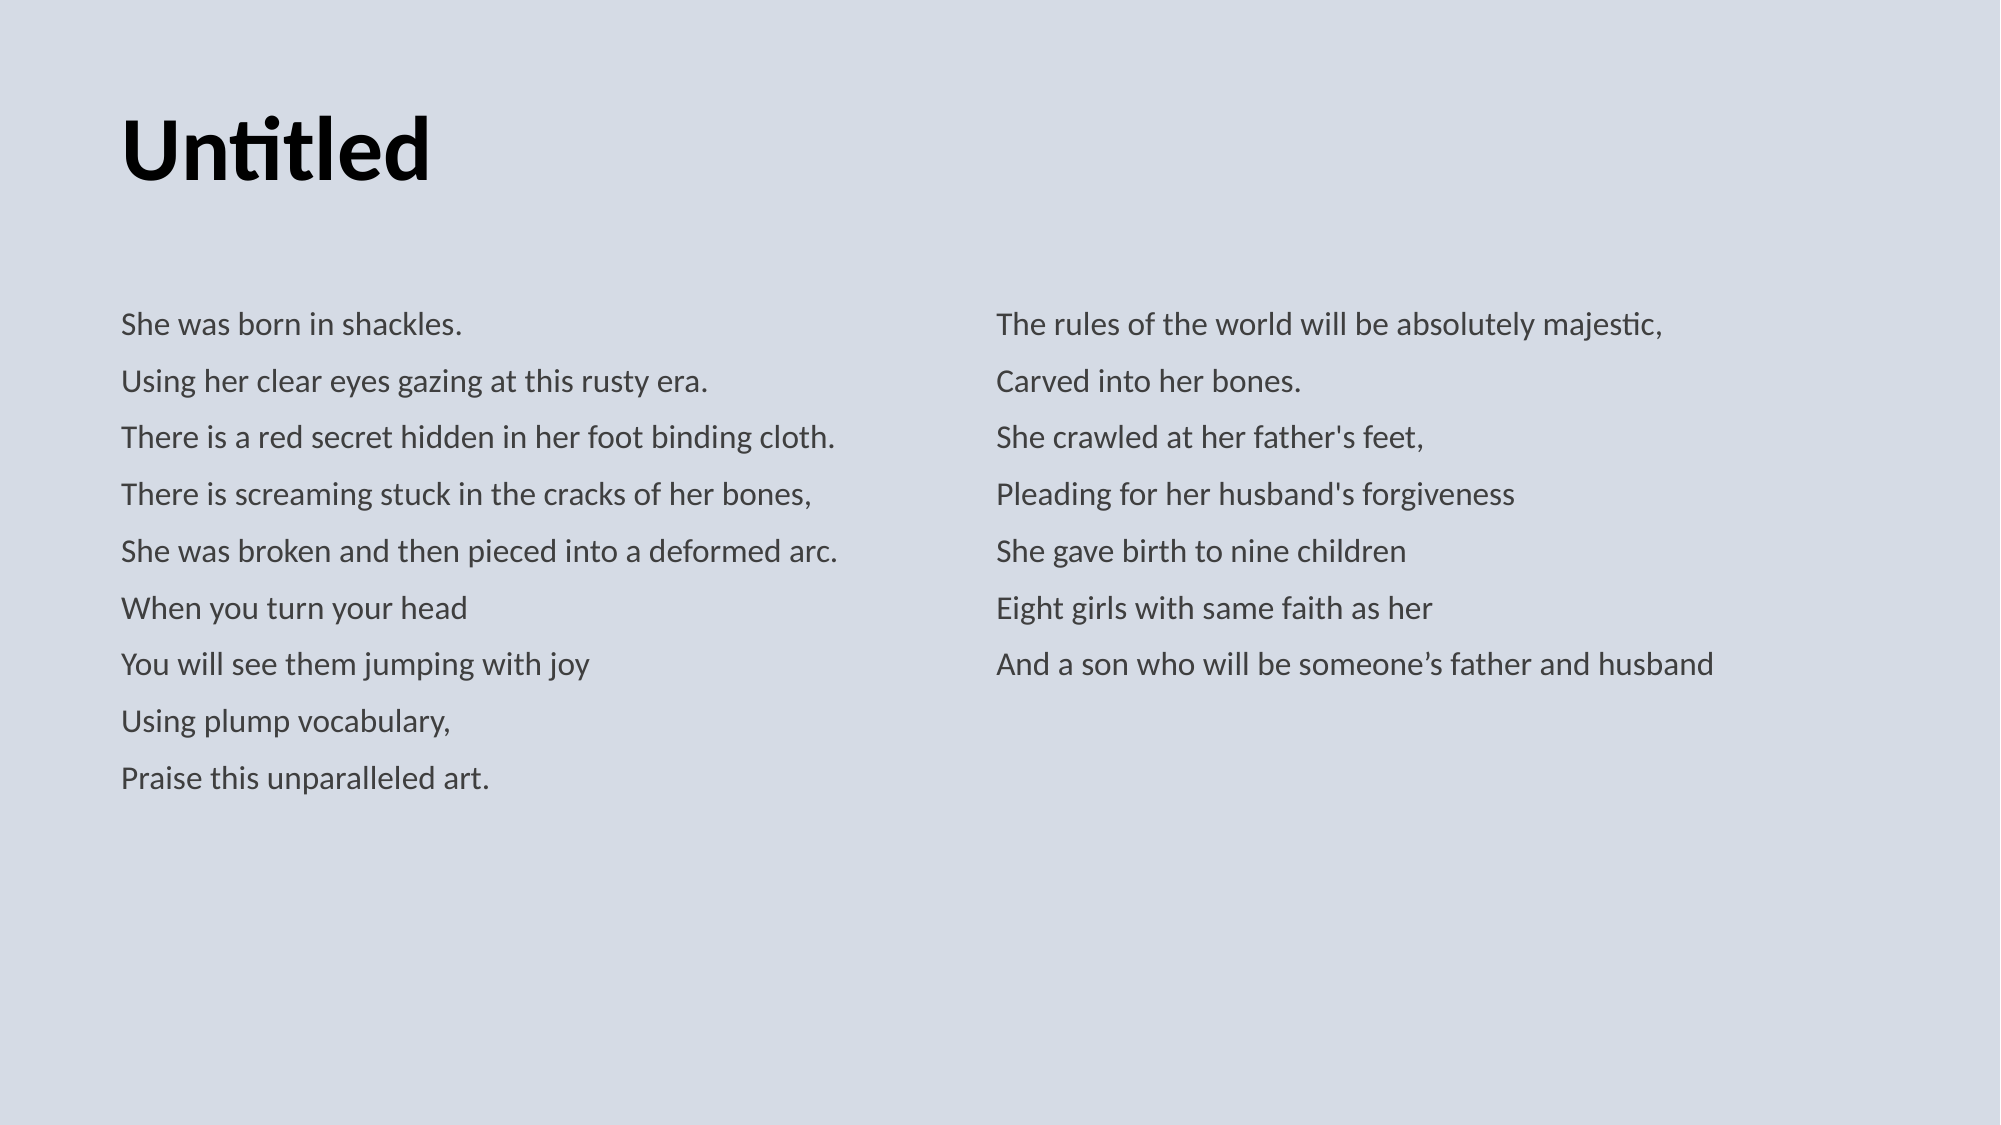

# Untitled
She was born in shackles.
Using her clear eyes gazing at this rusty era.
There is a red secret hidden in her foot binding cloth.
There is screaming stuck in the cracks of her bones,
She was broken and then pieced into a deformed arc.
When you turn your head
You will see them jumping with joy
Using plump vocabulary,
Praise this unparalleled art.
The rules of the world will be absolutely majestic,
Carved into her bones.
She crawled at her father's feet,
Pleading for her husband's forgiveness
She gave birth to nine children
Eight girls with same faith as her
And a son who will be someone’s father and husband